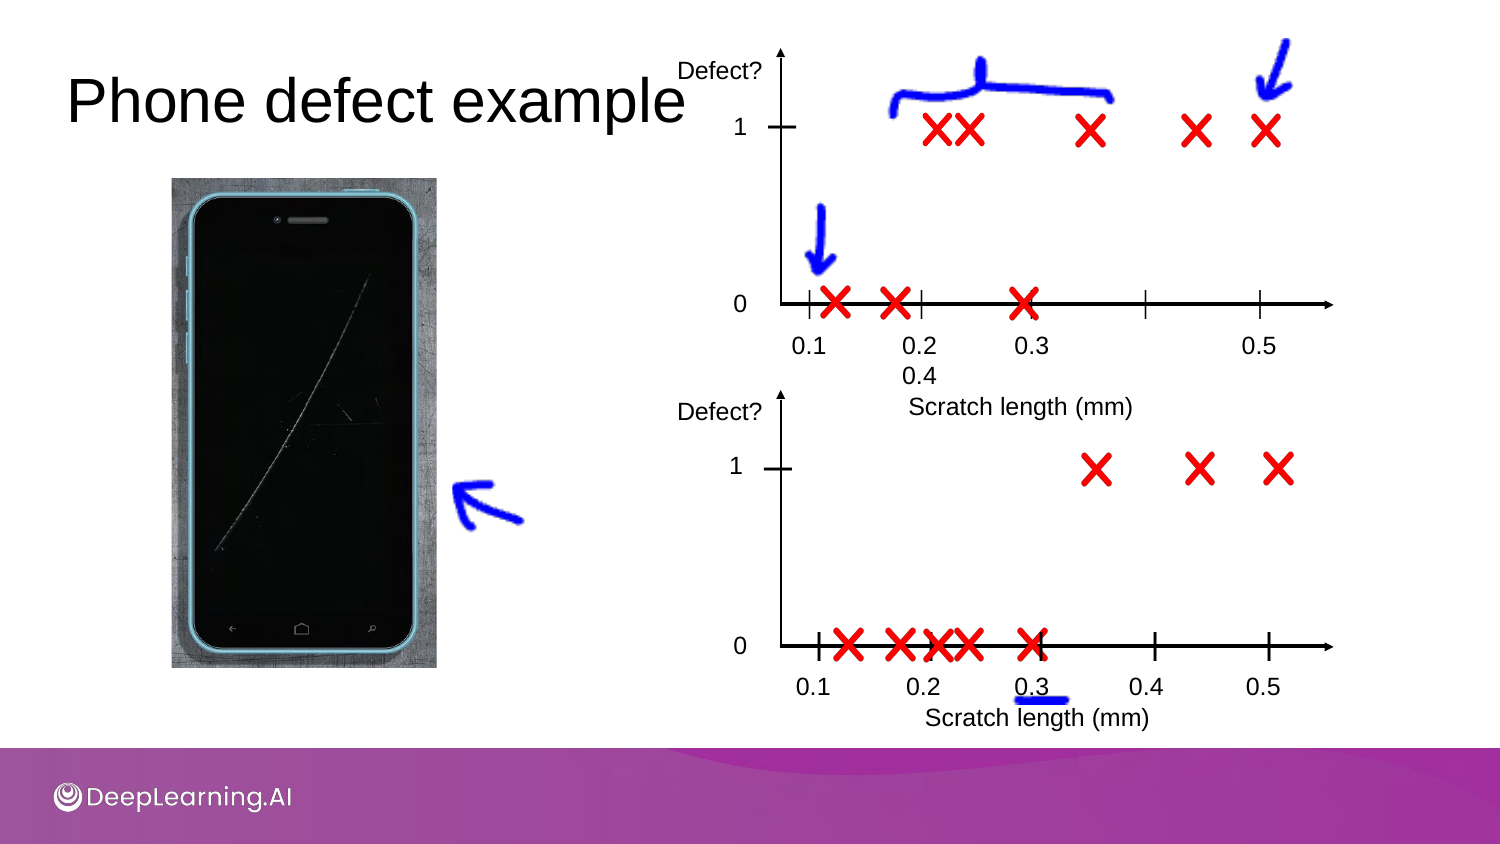

Defect?
Phone defect example
1

0
0.1
0.2	0.3	0.4
Scratch length (mm)
0.5

Defect?
1
0

0.1
0.2	0.3	0.4
Scratch length (mm)
0.5